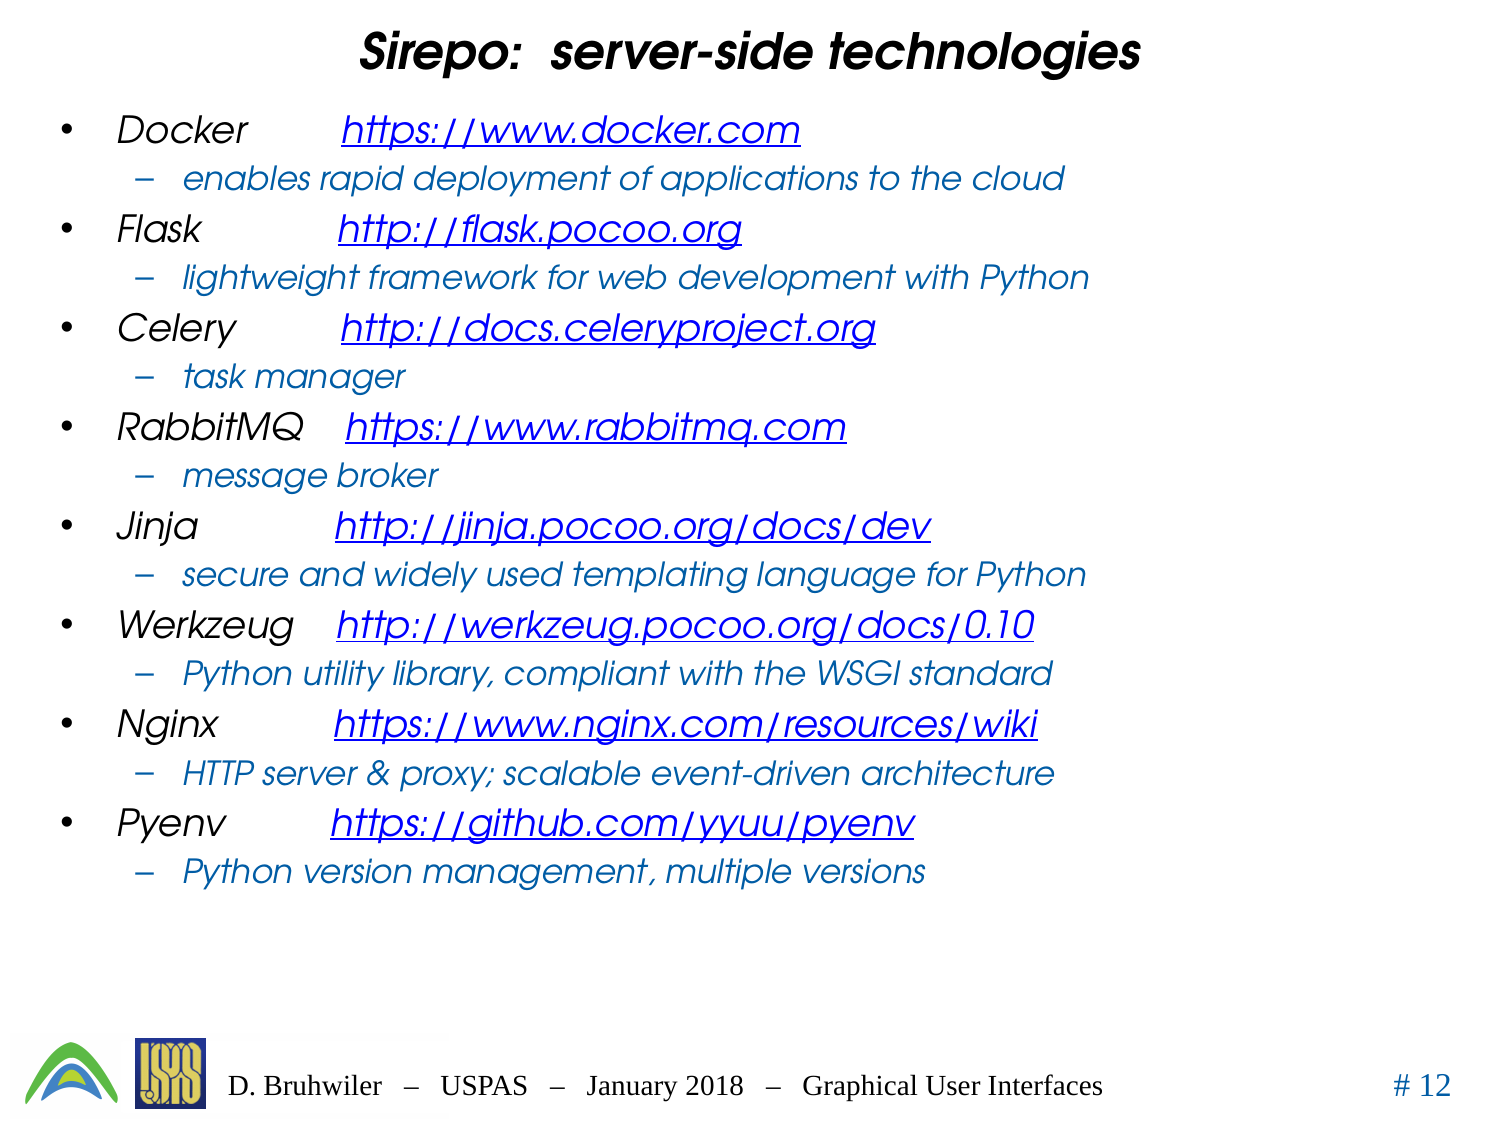

# Sirepo:  server-side technologies
Docker         https://www.docker.com
enables rapid deployment of applications to the cloud
Flask             http://flask.pocoo.org
lightweight framework for web development with Python
Celery          http://docs.celeryproject.org
task manager
RabbitMQ    https://www.rabbitmq.com
message broker
Jinja             http://jinja.pocoo.org/docs/dev
secure and widely used templating language for Python
Werkzeug    http://werkzeug.pocoo.org/docs/0.10
Python utility library, compliant with the WSGI standard
Nginx           https://www.nginx.com/resources/wiki
HTTP server & proxy; scalable event-driven architecture
Pyenv          https://github.com/yyuu/pyenv
Python version management, multiple versions